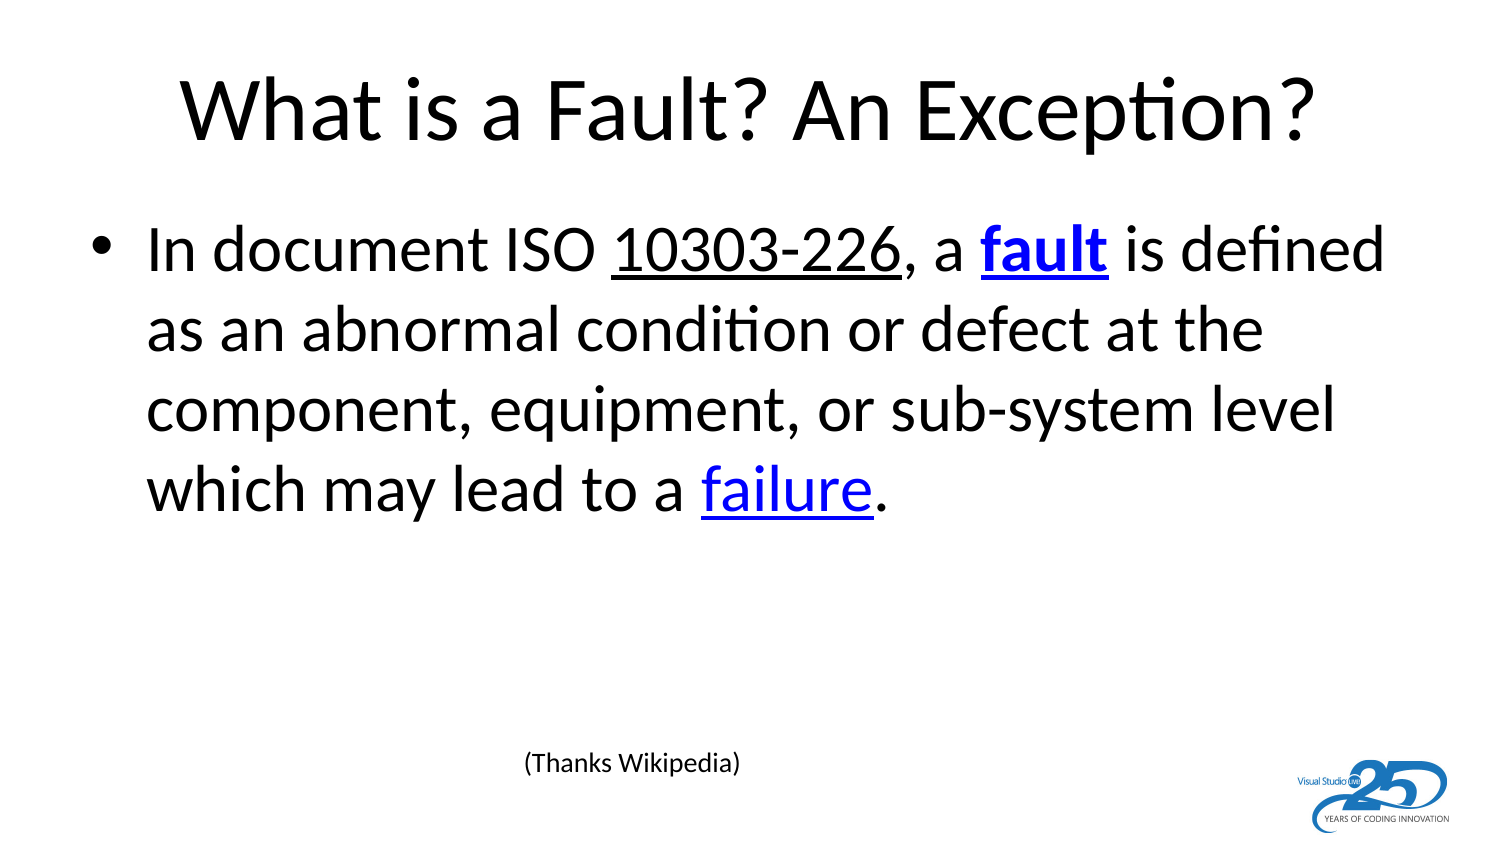

# What is a Fault? An Exception?
In document ISO 10303-226, a fault is defined as an abnormal condition or defect at the component, equipment, or sub-system level which may lead to a failure.
(Thanks Wikipedia)